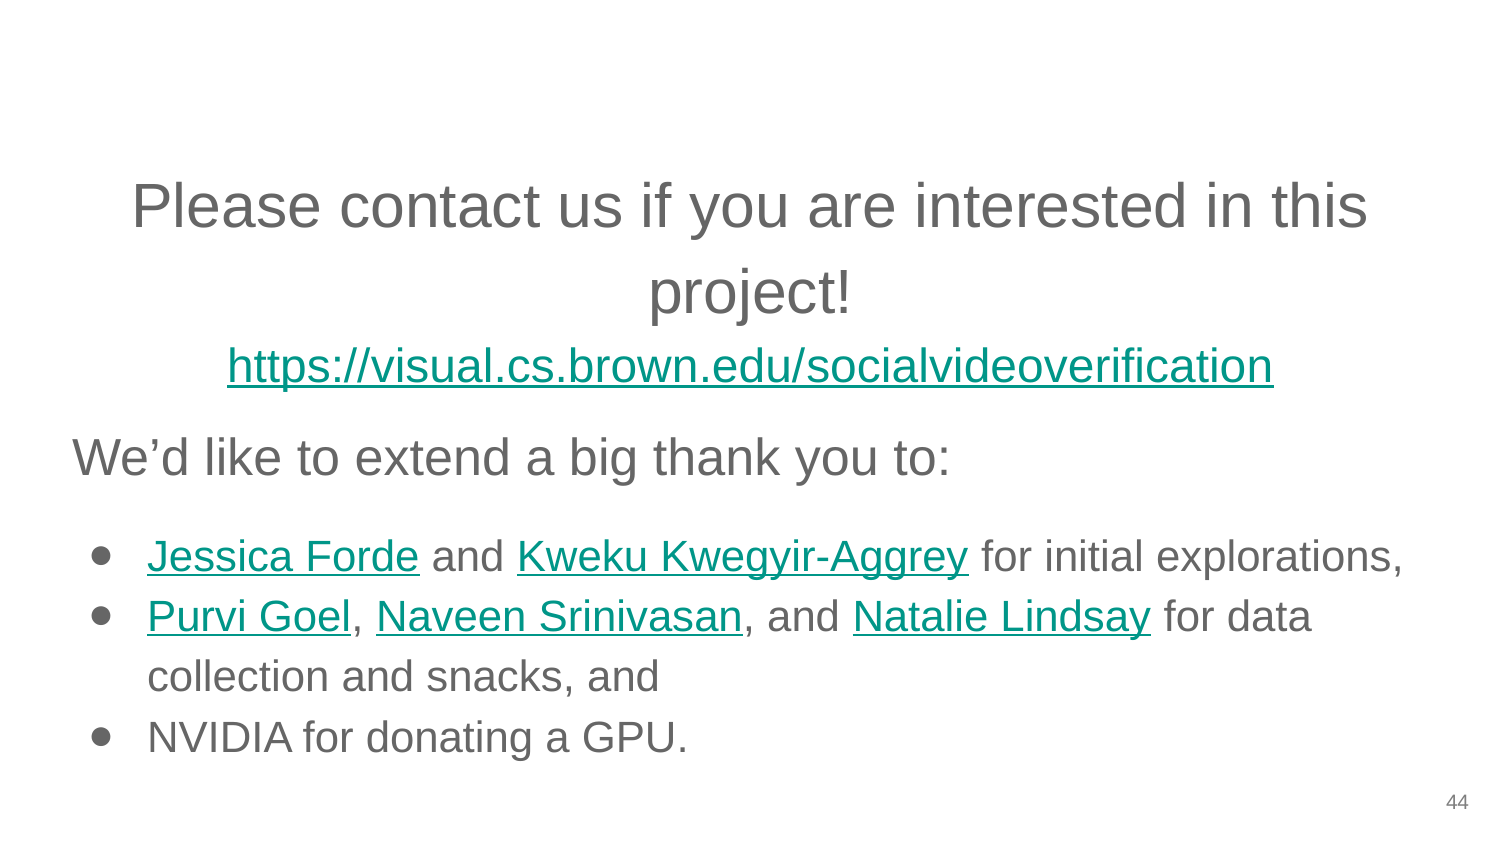

Please contact us if you are interested in this project!
https://visual.cs.brown.edu/socialvideoverification

We’d like to extend a big thank you to:
Jessica Forde and Kweku Kwegyir-Aggrey for initial explorations,
Purvi Goel, Naveen Srinivasan, and Natalie Lindsay for data collection and snacks, and
NVIDIA for donating a GPU.
44